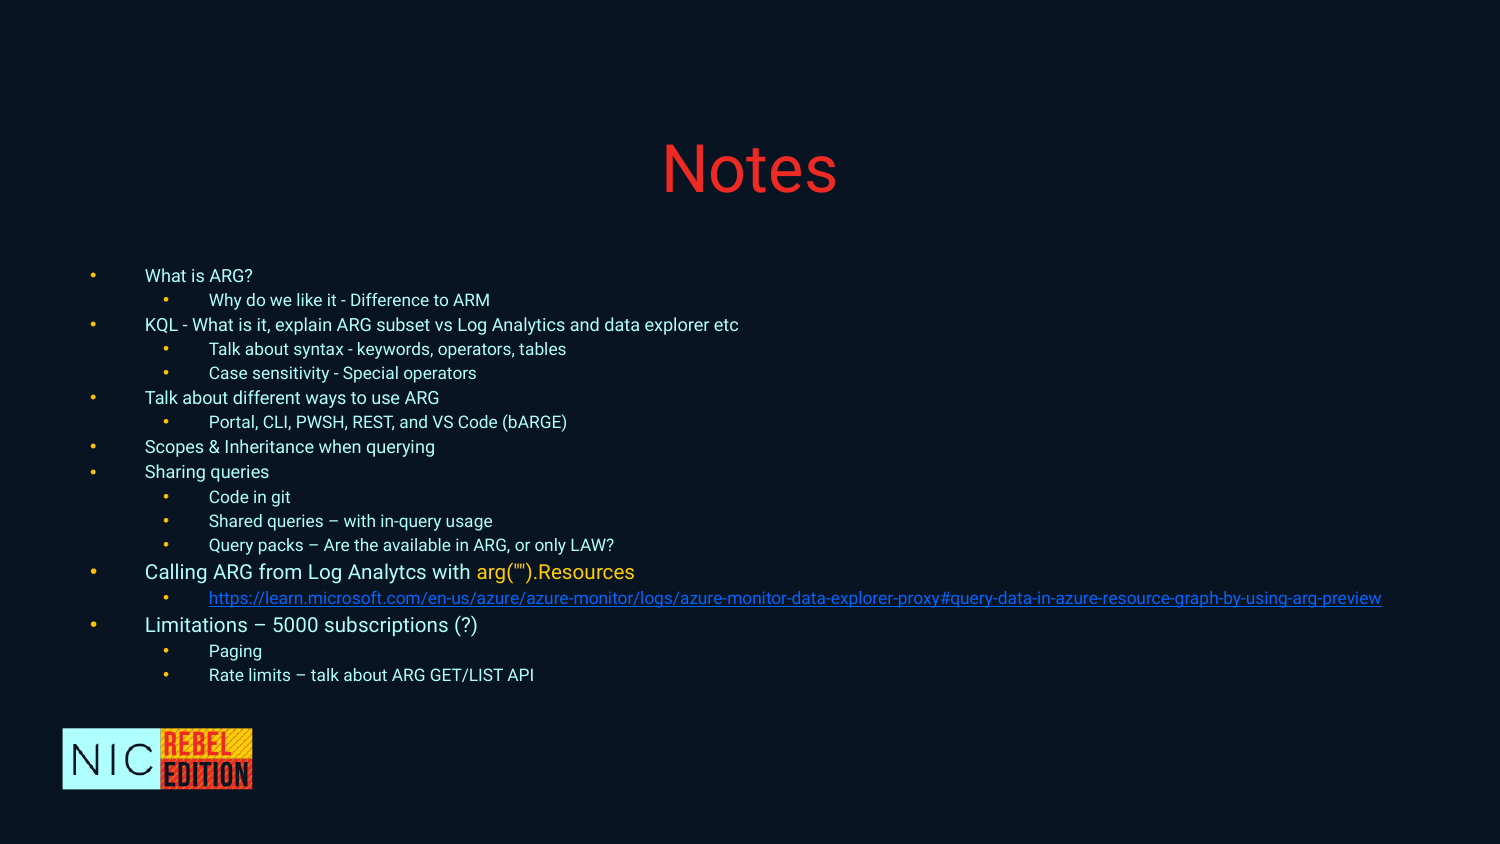

# Notes
What is ARG?
Why do we like it - Difference to ARM
KQL - What is it, explain ARG subset vs Log Analytics and data explorer etc
Talk about syntax - keywords, operators, tables
Case sensitivity - Special operators
Talk about different ways to use ARG
Portal, CLI, PWSH, REST, and VS Code (bARGE)
Scopes & Inheritance when querying
Sharing queries
Code in git
Shared queries – with in-query usage
Query packs – Are the available in ARG, or only LAW?
Calling ARG from Log Analytcs with arg("").Resources
https://learn.microsoft.com/en-us/azure/azure-monitor/logs/azure-monitor-data-explorer-proxy#query-data-in-azure-resource-graph-by-using-arg-preview
Limitations – 5000 subscriptions (?)
Paging
Rate limits – talk about ARG GET/LIST API